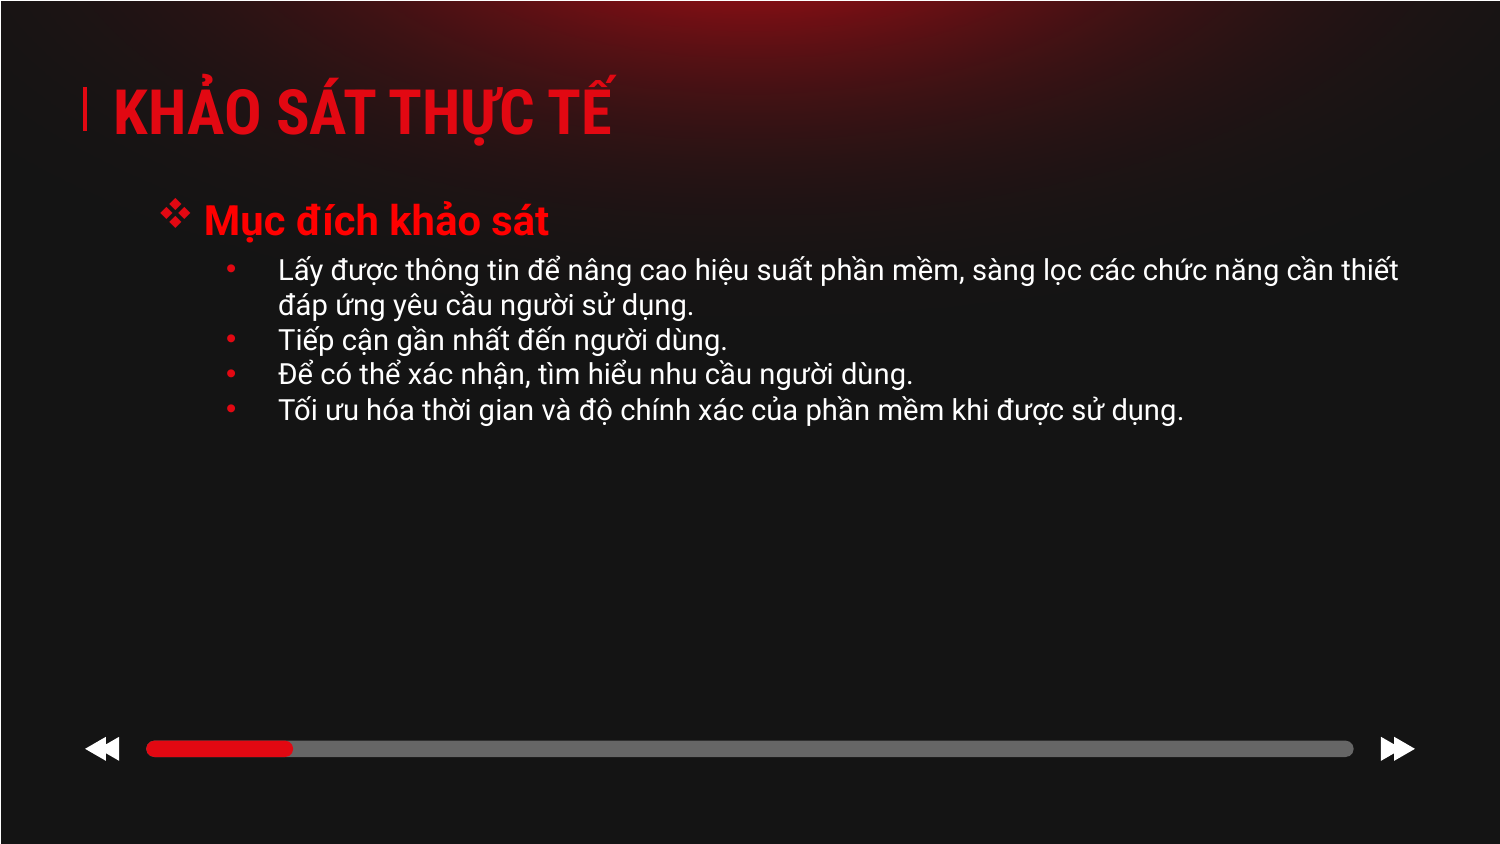

KHẢO SÁT THỰC TẾ
Mục đích khảo sát

Lấy được thông tin để nâng cao hiệu suất phần mềm, sàng lọc các chức năng cần thiết đáp ứng yêu cầu người sử dụng.
Tiếp cận gần nhất đến người dùng.
Để có thể xác nhận, tìm hiểu nhu cầu người dùng.
Tối ưu hóa thời gian và độ chính xác của phần mềm khi được sử dụng.